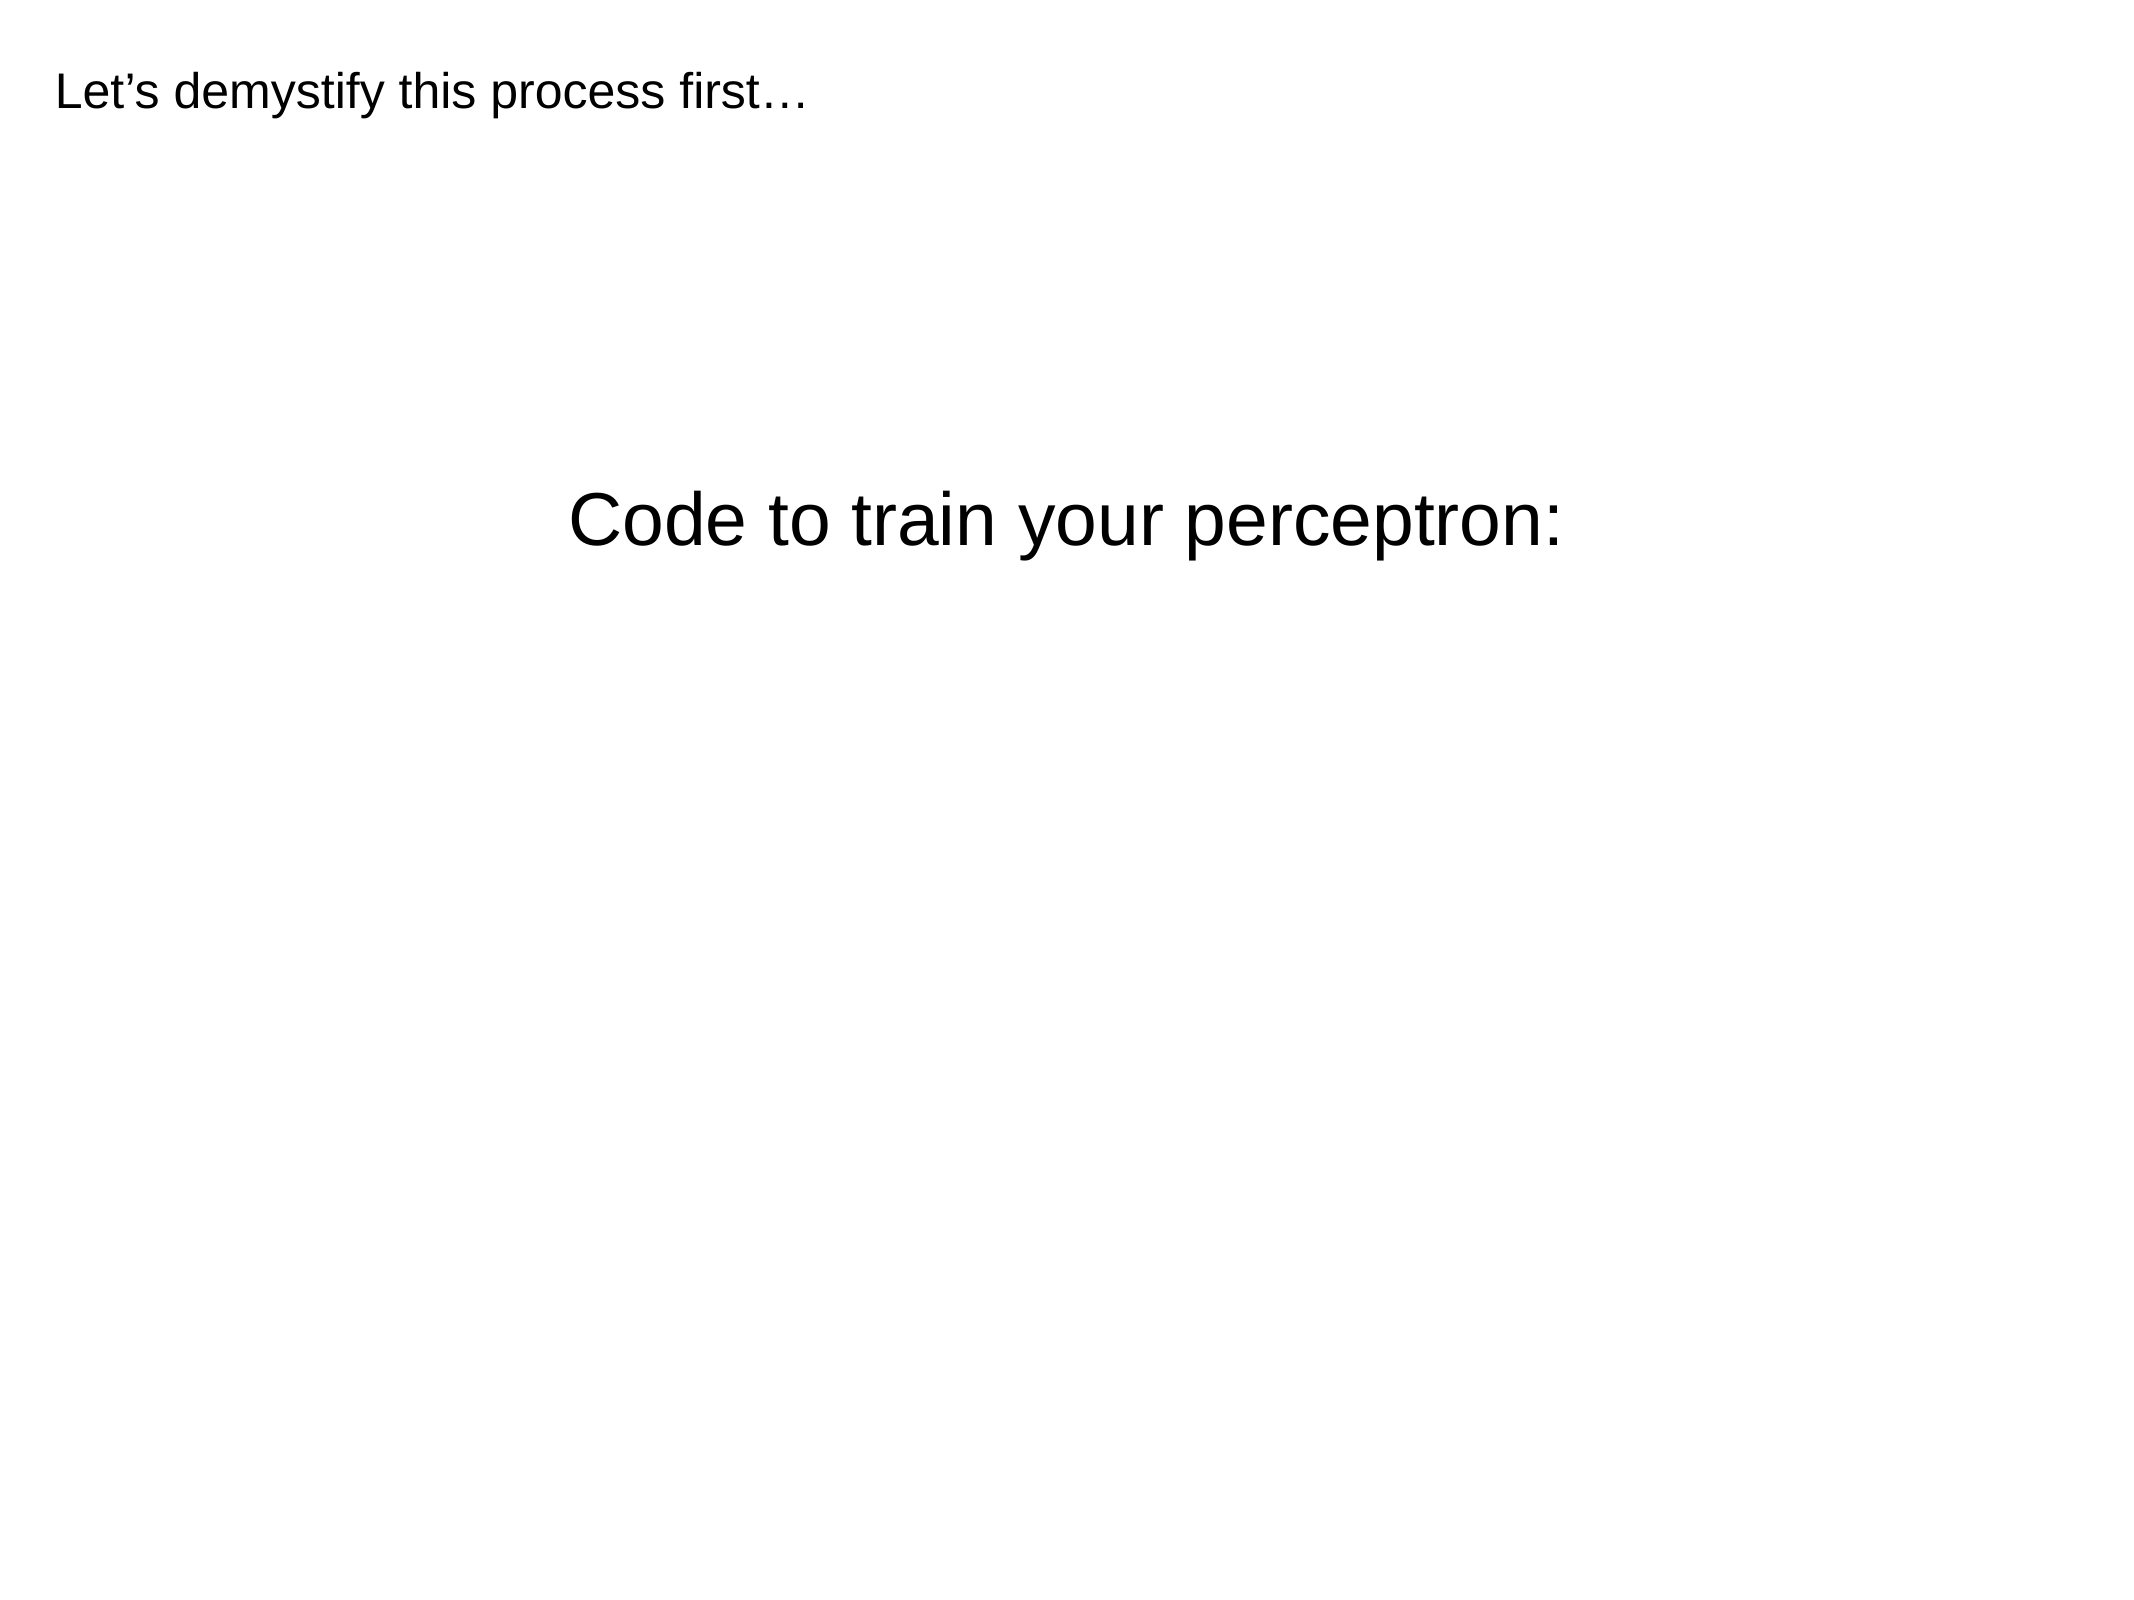

Let’s demystify this process first…
Code to train your perceptron: